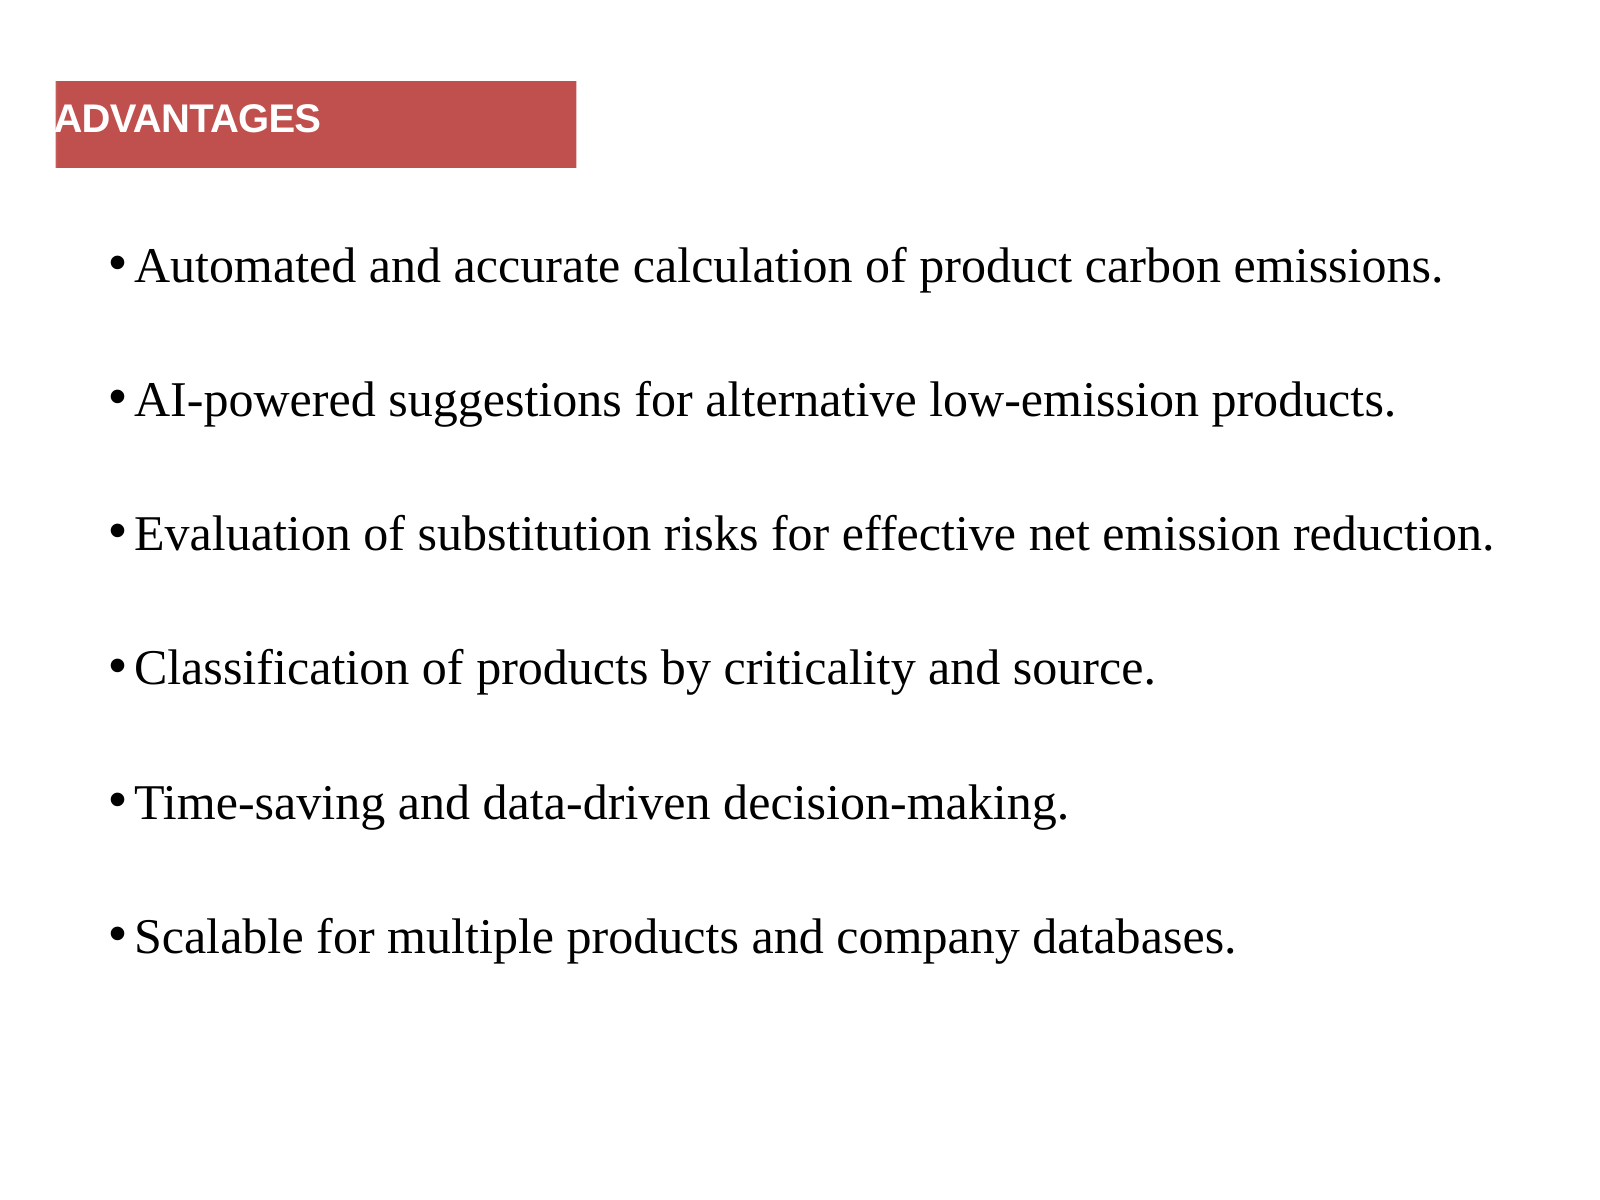

ADVANTAGES
Automated and accurate calculation of product carbon emissions.

AI-powered suggestions for alternative low-emission products.

Evaluation of substitution risks for effective net emission reduction.

Classification of products by criticality and source.

Time-saving and data-driven decision-making.

Scalable for multiple products and company databases.